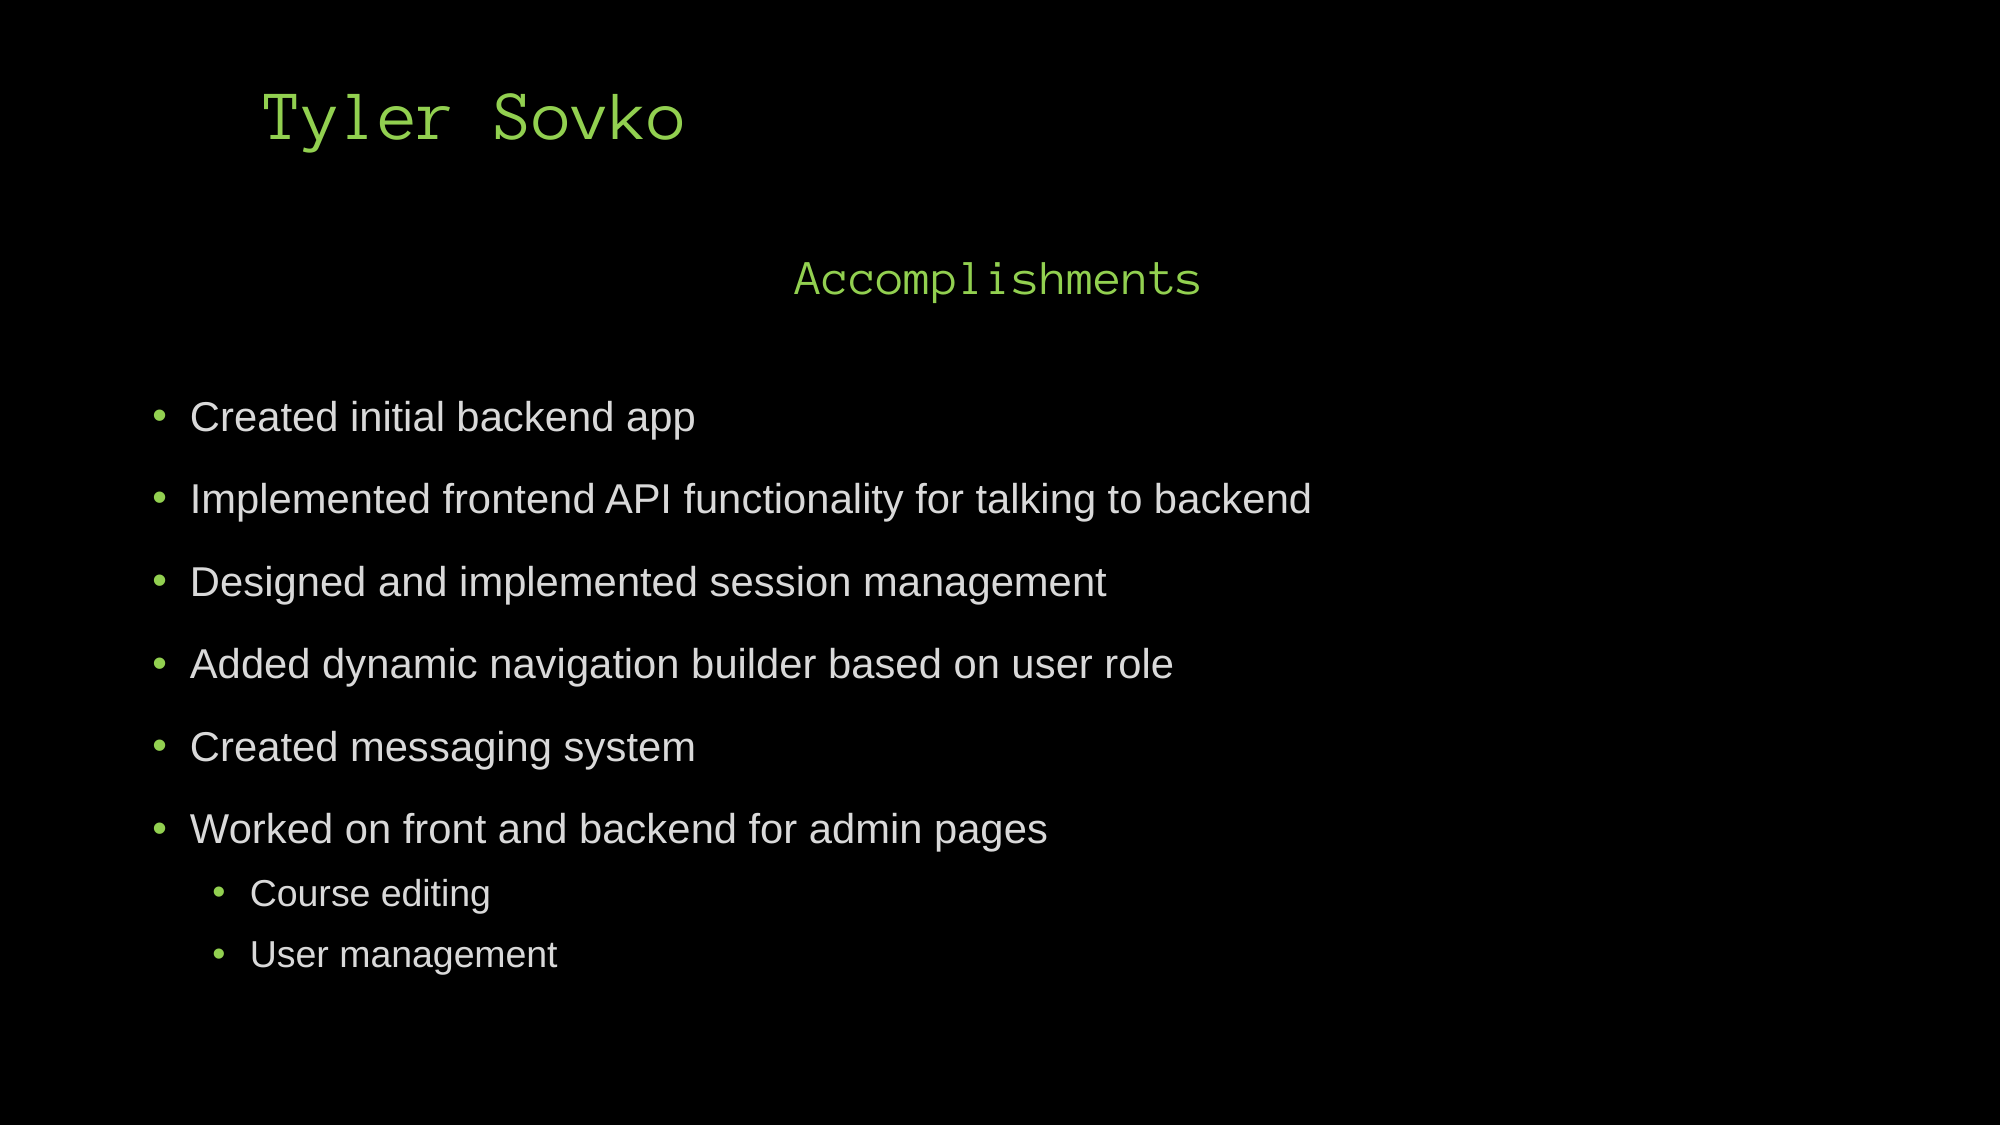

# Tyler Sovko
Accomplishments
Created initial backend app
Implemented frontend API functionality for talking to backend
Designed and implemented session management
Added dynamic navigation builder based on user role
Created messaging system
Worked on front and backend for admin pages
Course editing
User management